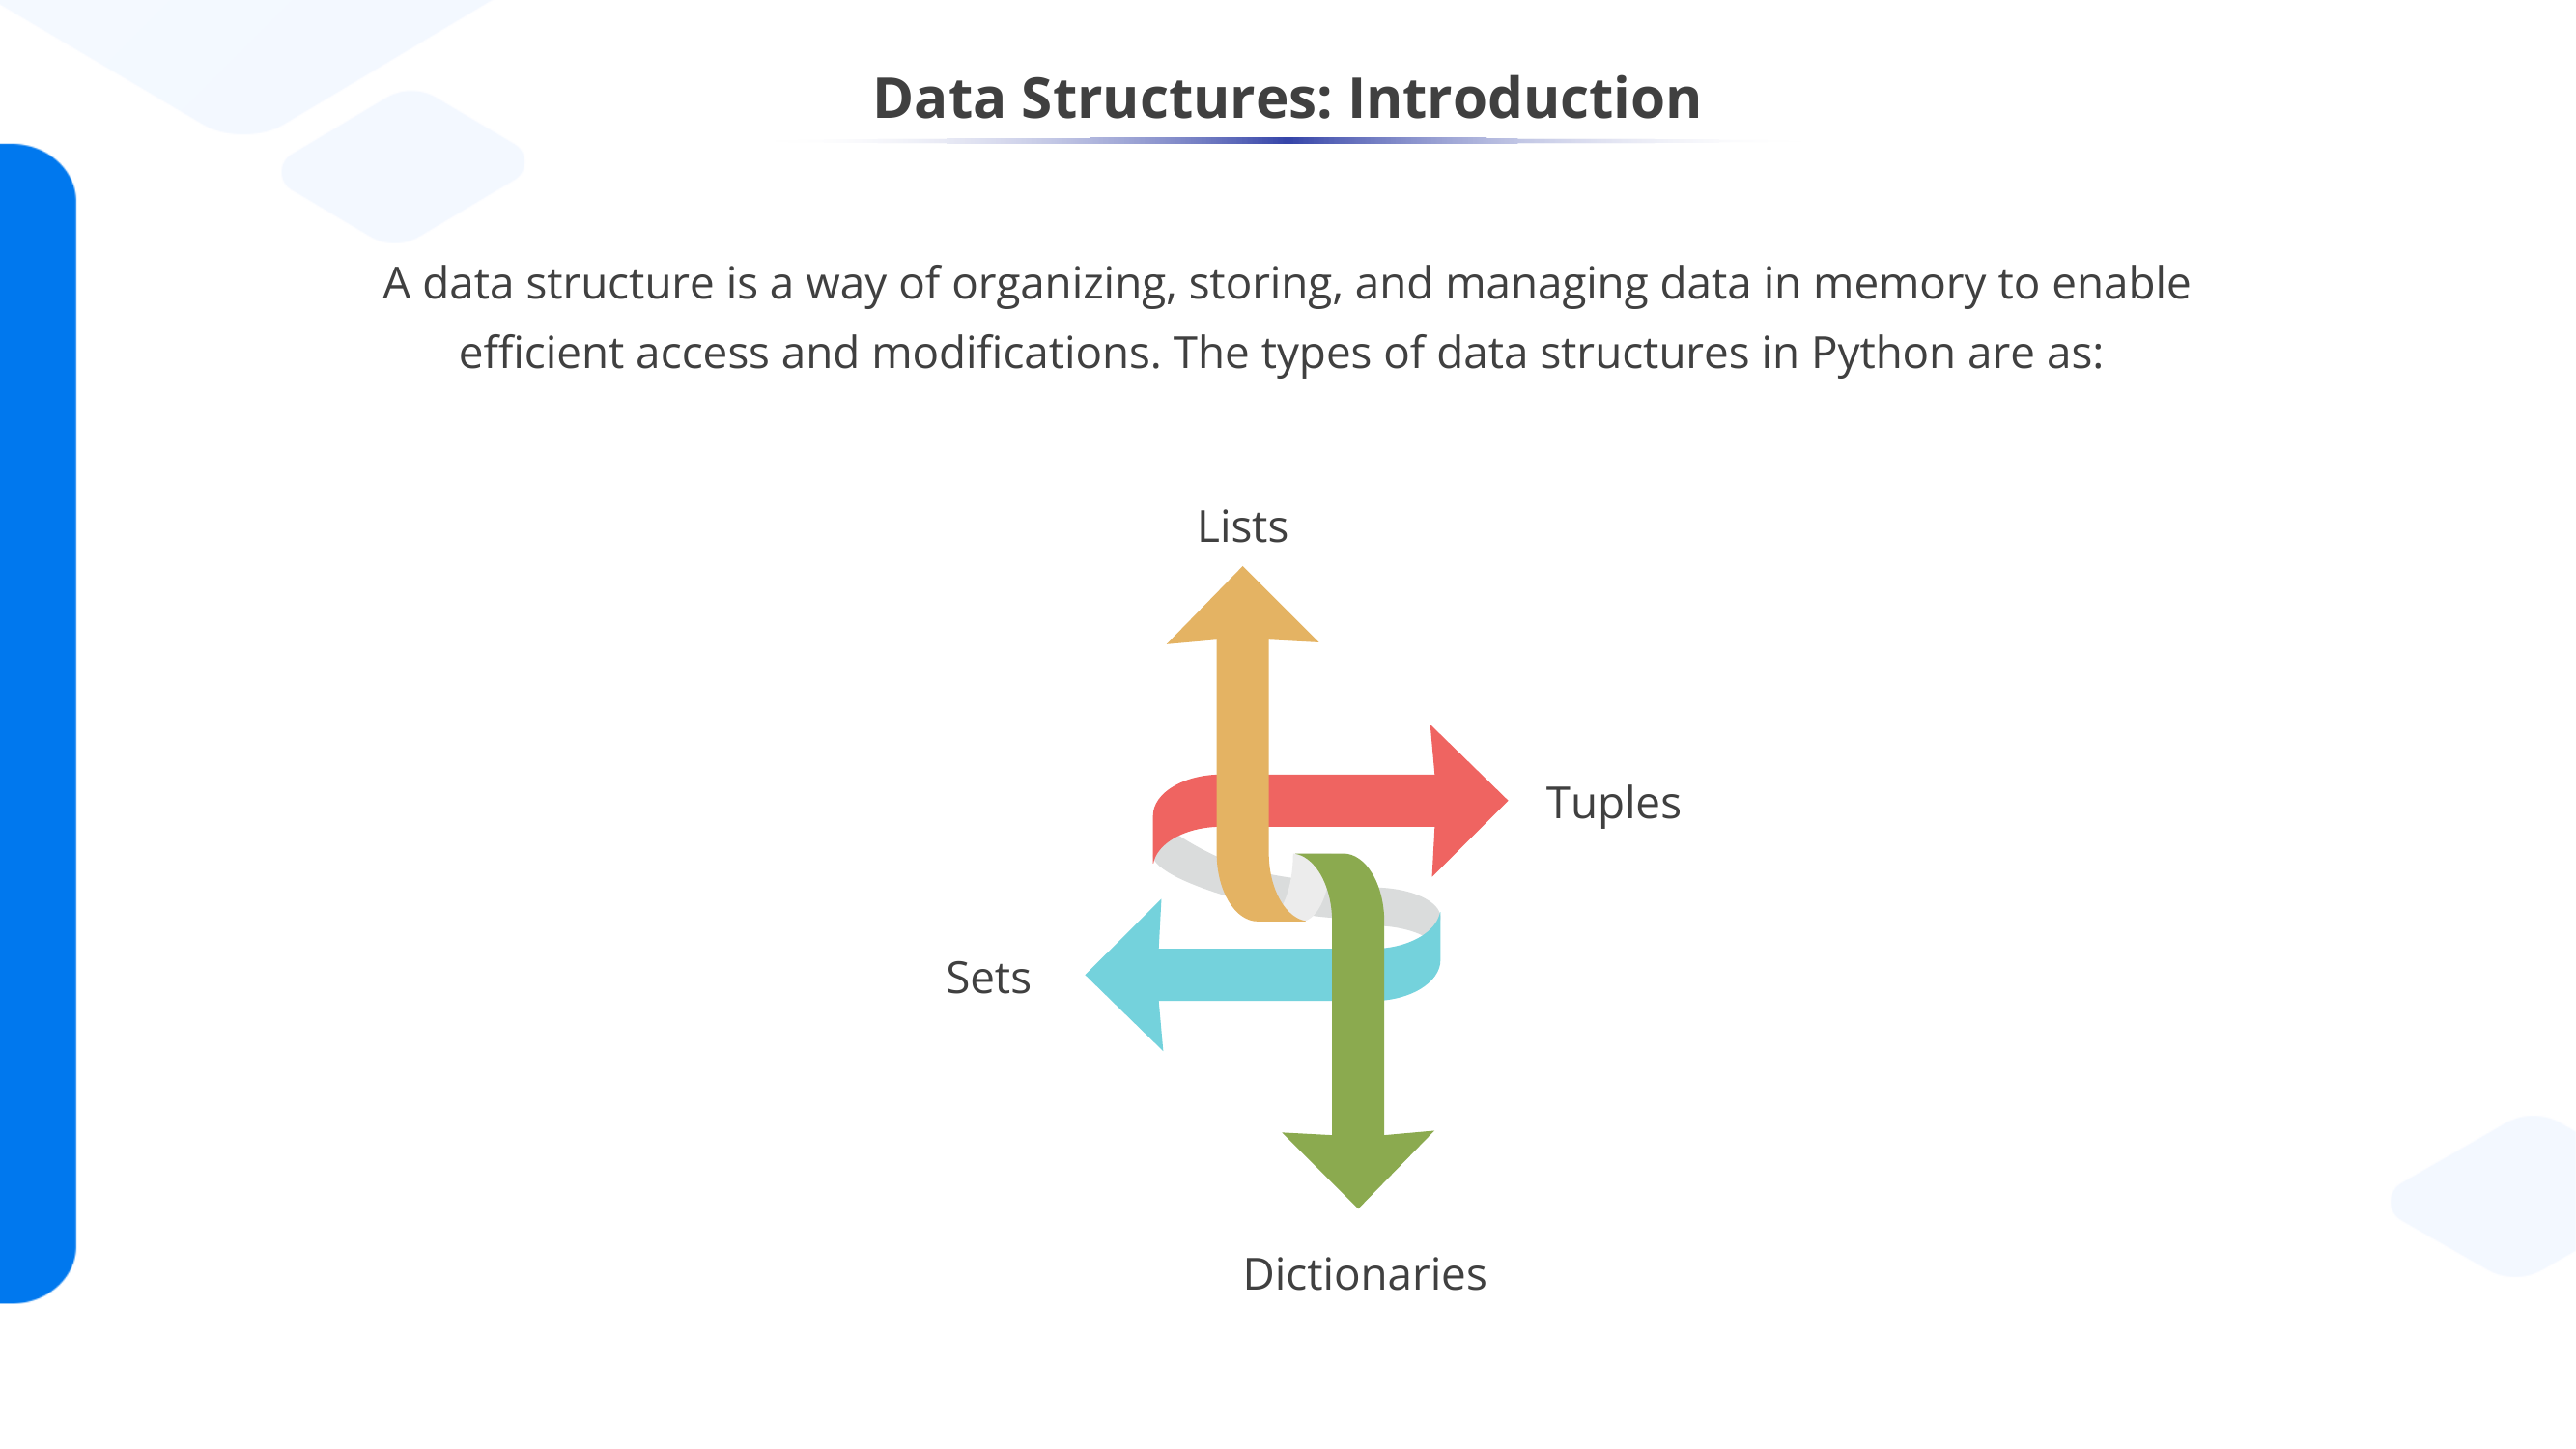

# Data Structures: Introduction

A data structure is a way of organizing, storing, and managing data in memory to enable efficient access and modifications. The types of data structures in Python are as:
Lists

Tuples

Sets
Dictionaries